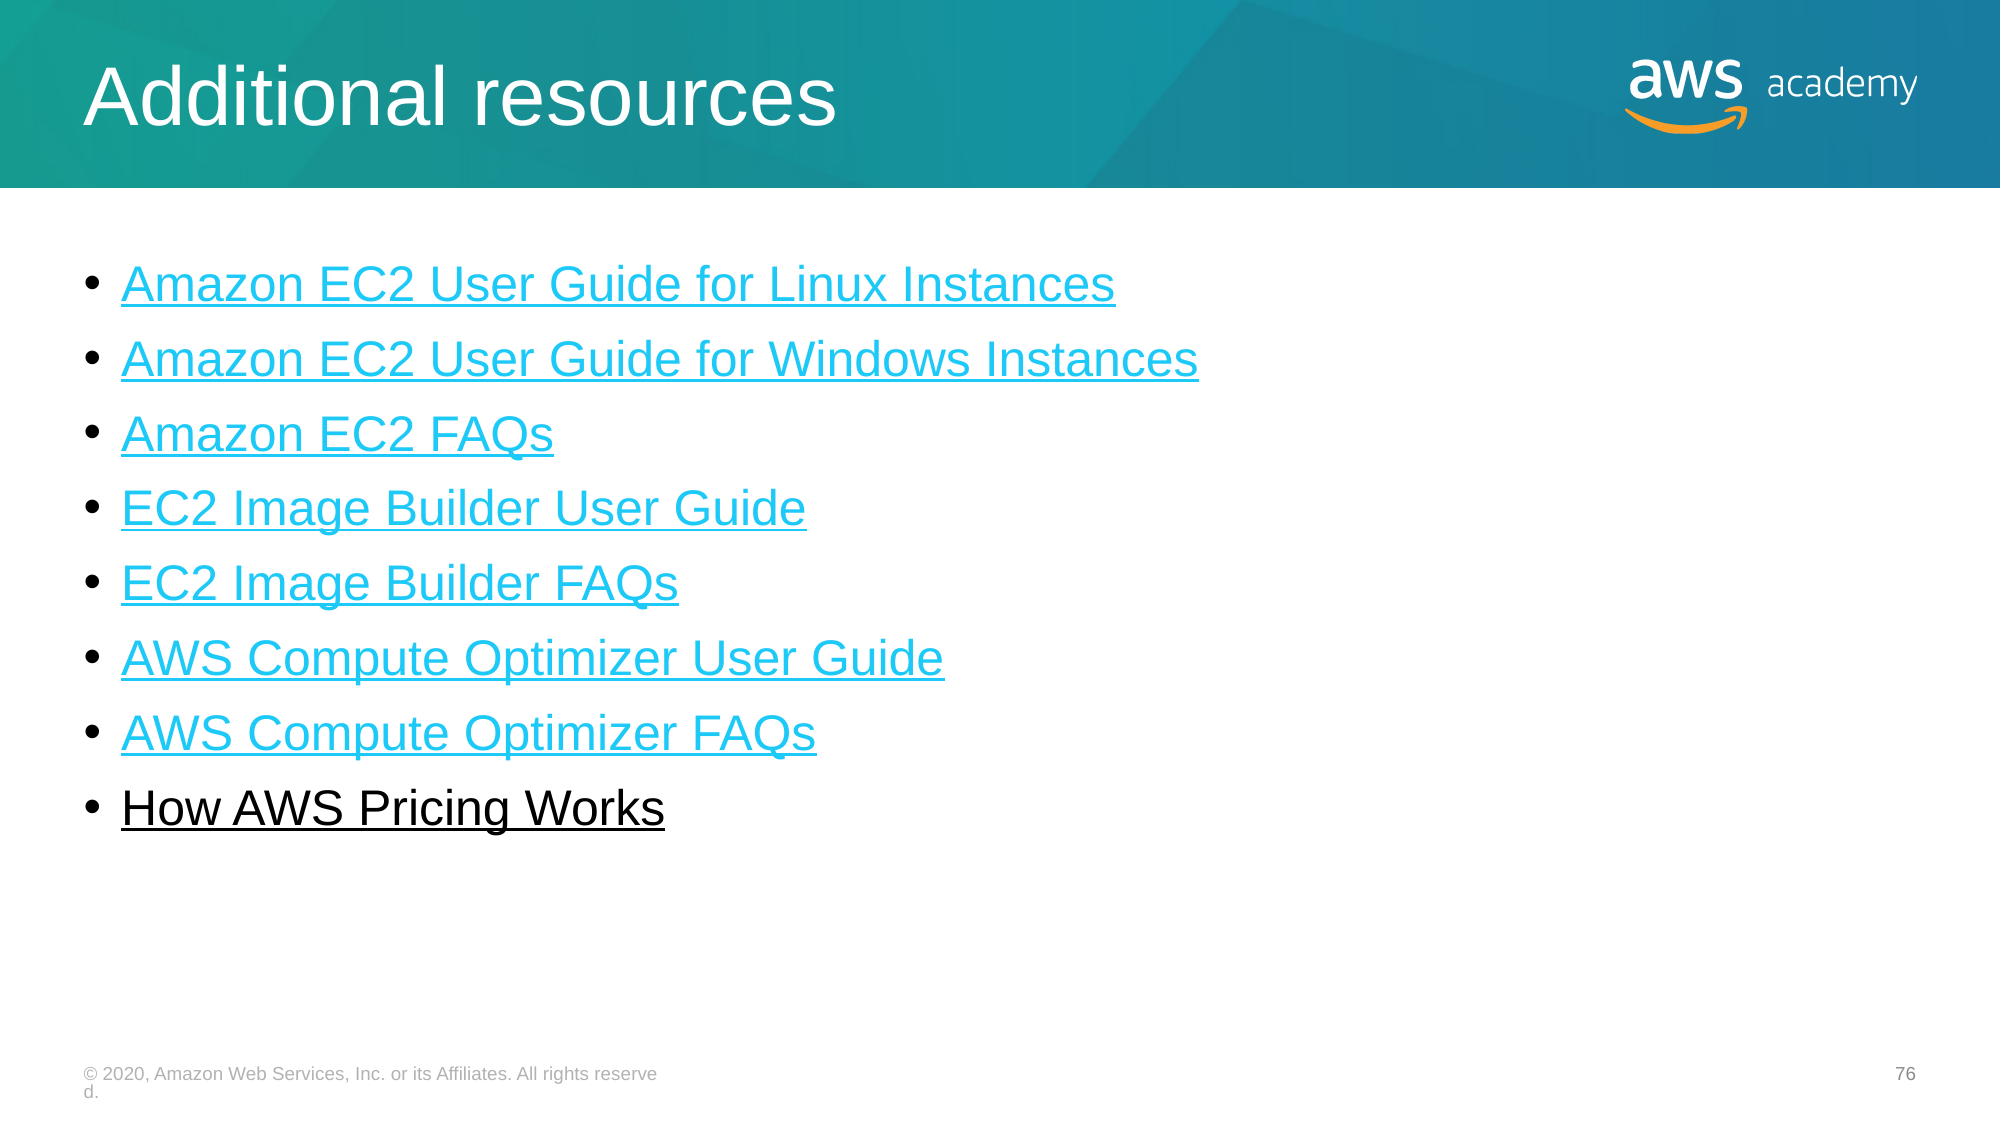

# Additional resources
Amazon EC2 User Guide for Linux Instances
Amazon EC2 User Guide for Windows Instances
Amazon EC2 FAQs
EC2 Image Builder User Guide
EC2 Image Builder FAQs
AWS Compute Optimizer User Guide
AWS Compute Optimizer FAQs
How AWS Pricing Works

© 2020, Amazon Web Services, Inc. or its Affiliates. All rights reserved.
76